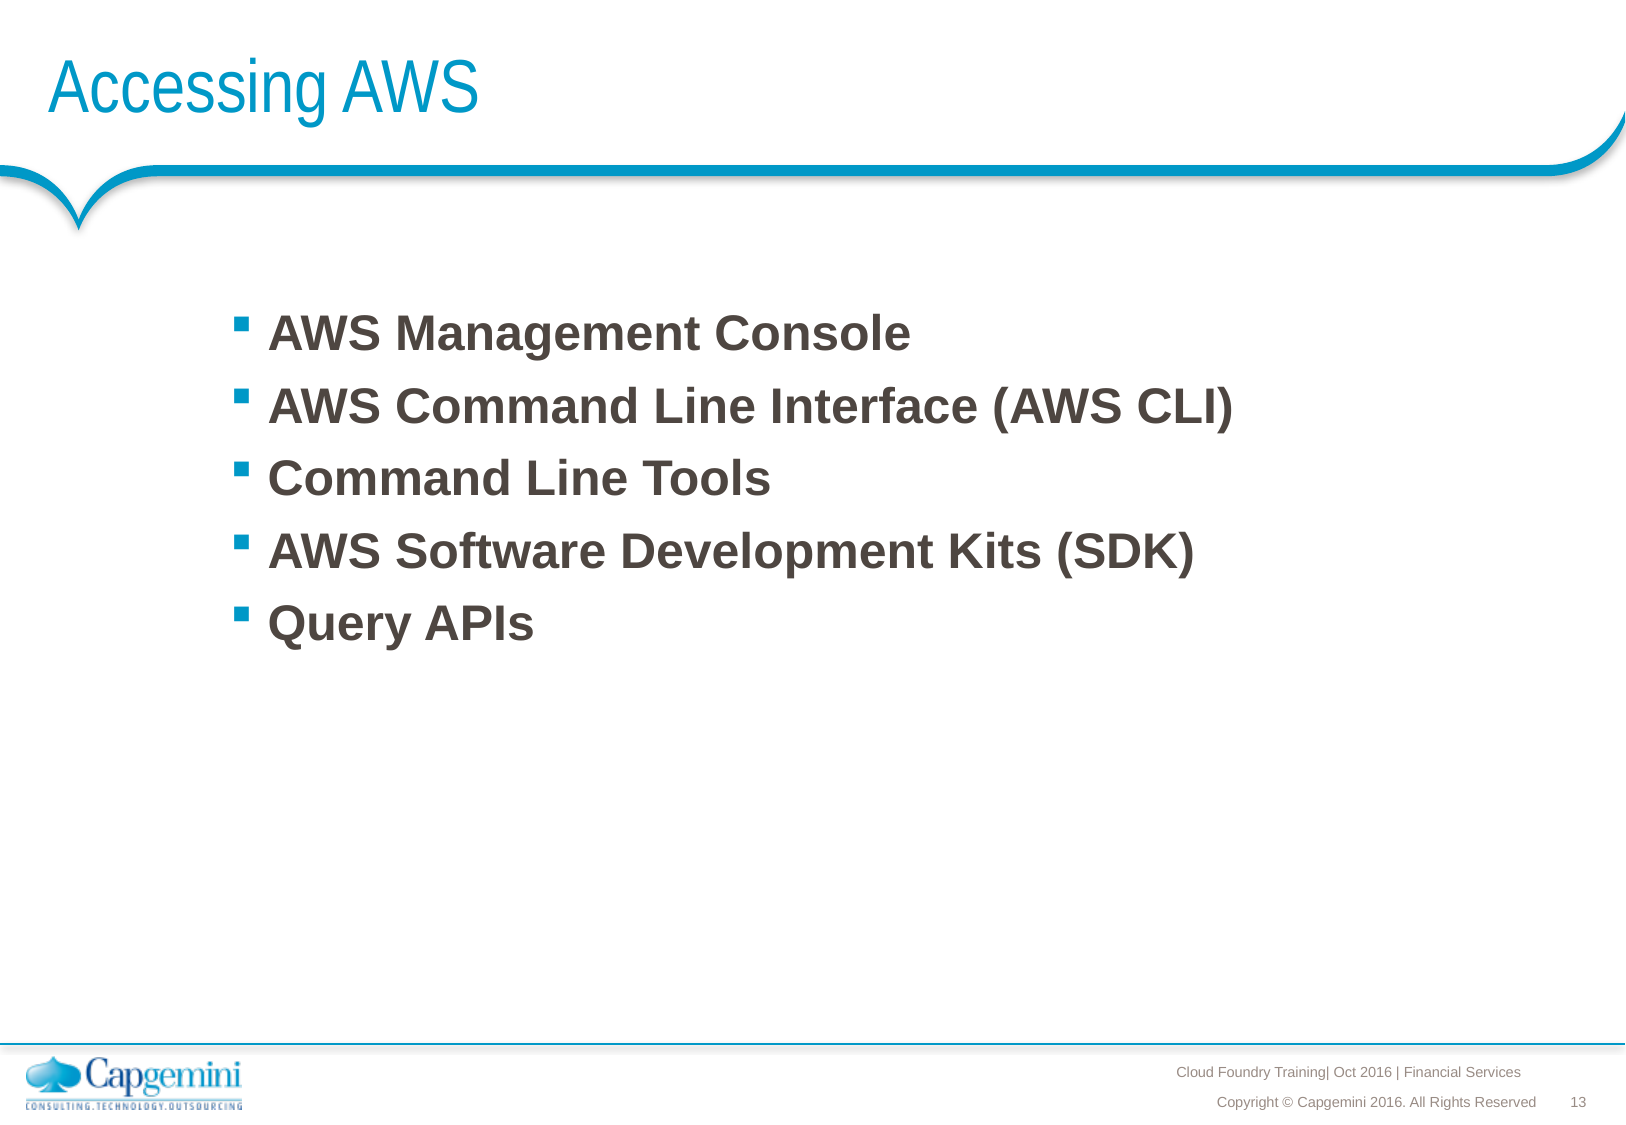

# Accessing AWS
AWS Management Console
AWS Command Line Interface (AWS CLI)
Command Line Tools
AWS Software Development Kits (SDK)
Query APIs